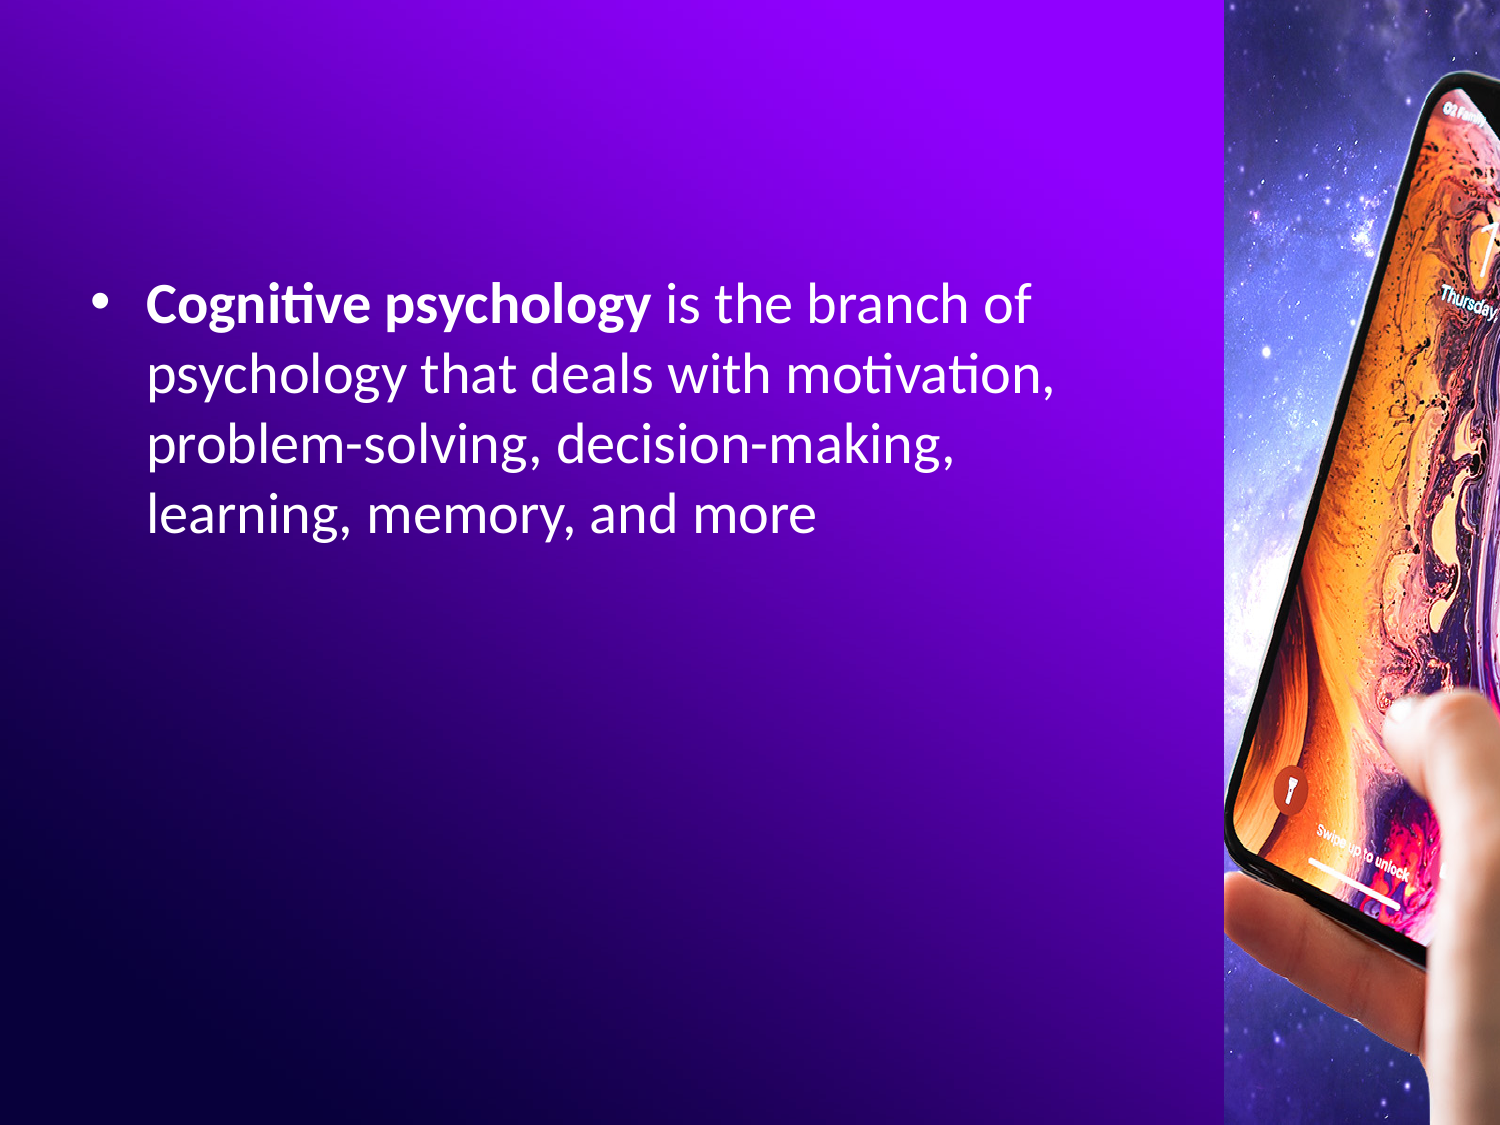

#
Cognitive psychology is the branch of psychology that deals with motivation, problem-solving, decision-making, learning, memory, and more